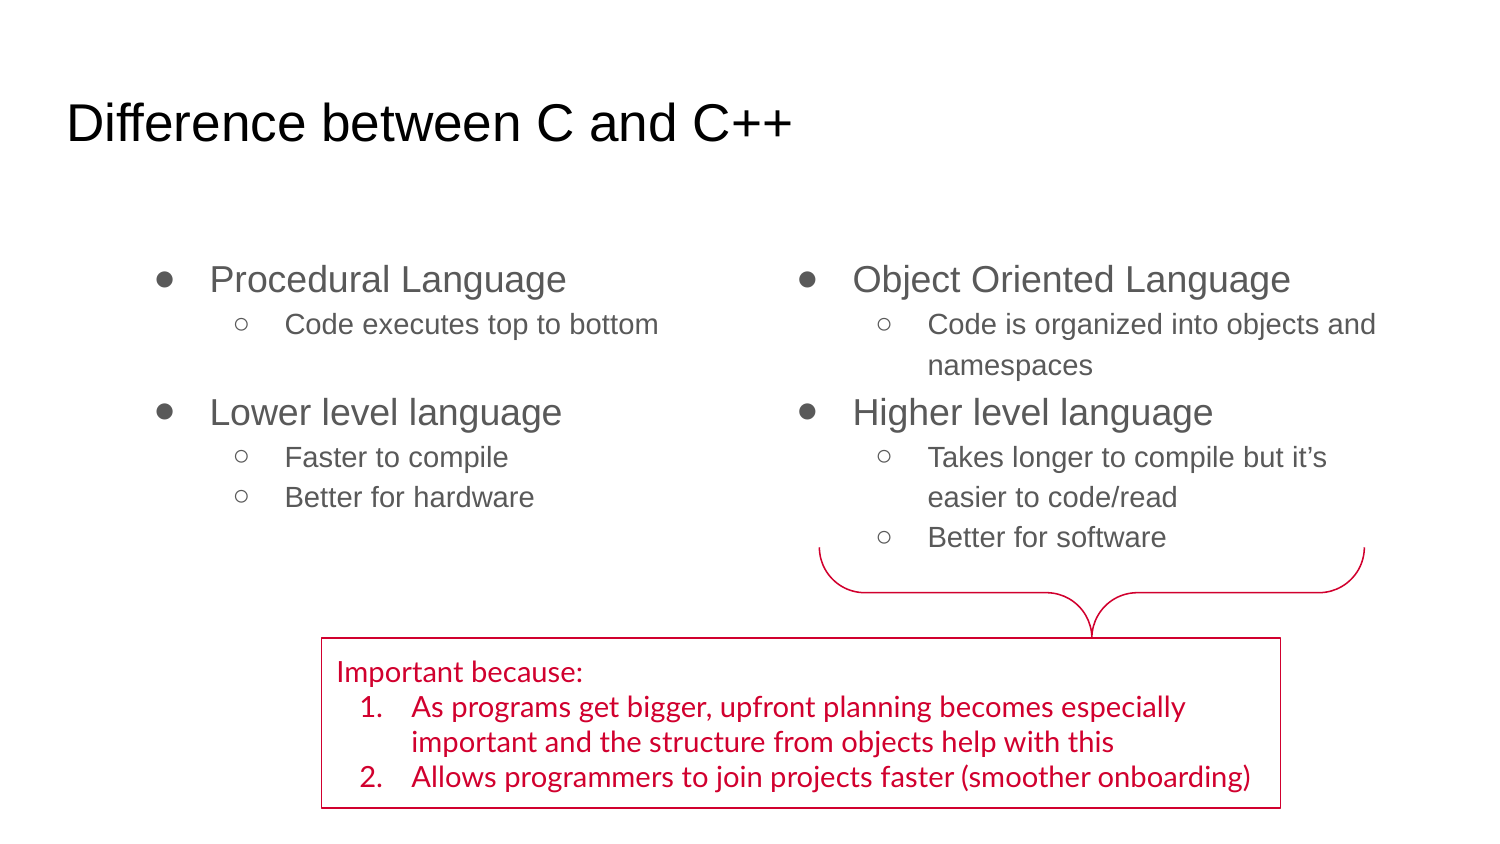

# Difference between C and C++
Procedural Language
Code executes top to bottom
Lower level language
Faster to compile
Better for hardware
Object Oriented Language
Code is organized into objects and namespaces
Higher level language
Takes longer to compile but it’s easier to code/read
Better for software
Important because:
As programs get bigger, upfront planning becomes especially important and the structure from objects help with this
Allows programmers to join projects faster (smoother onboarding)